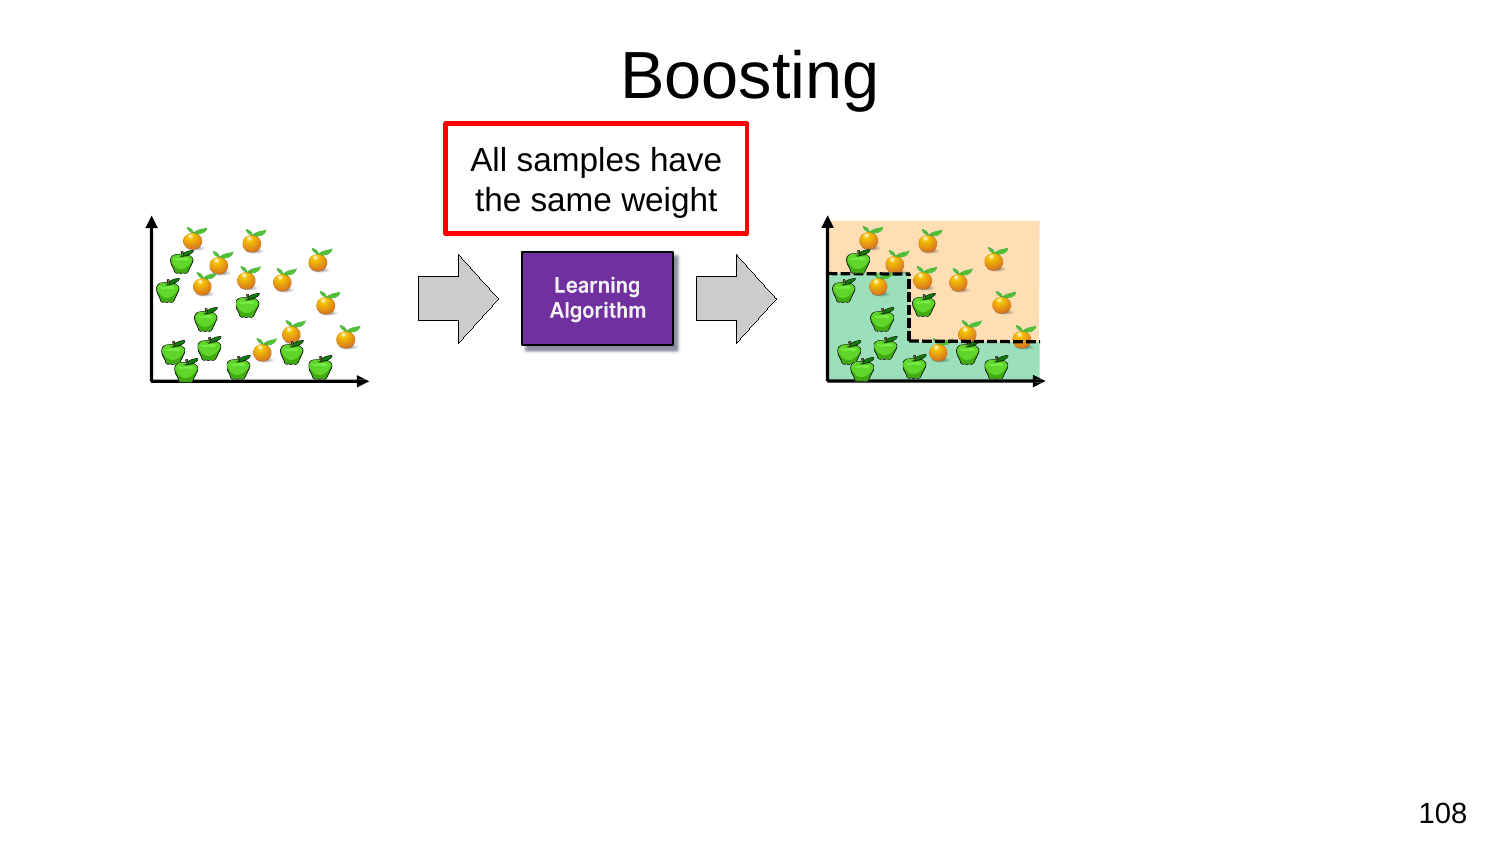

Boosting
All samples have the same weight

108